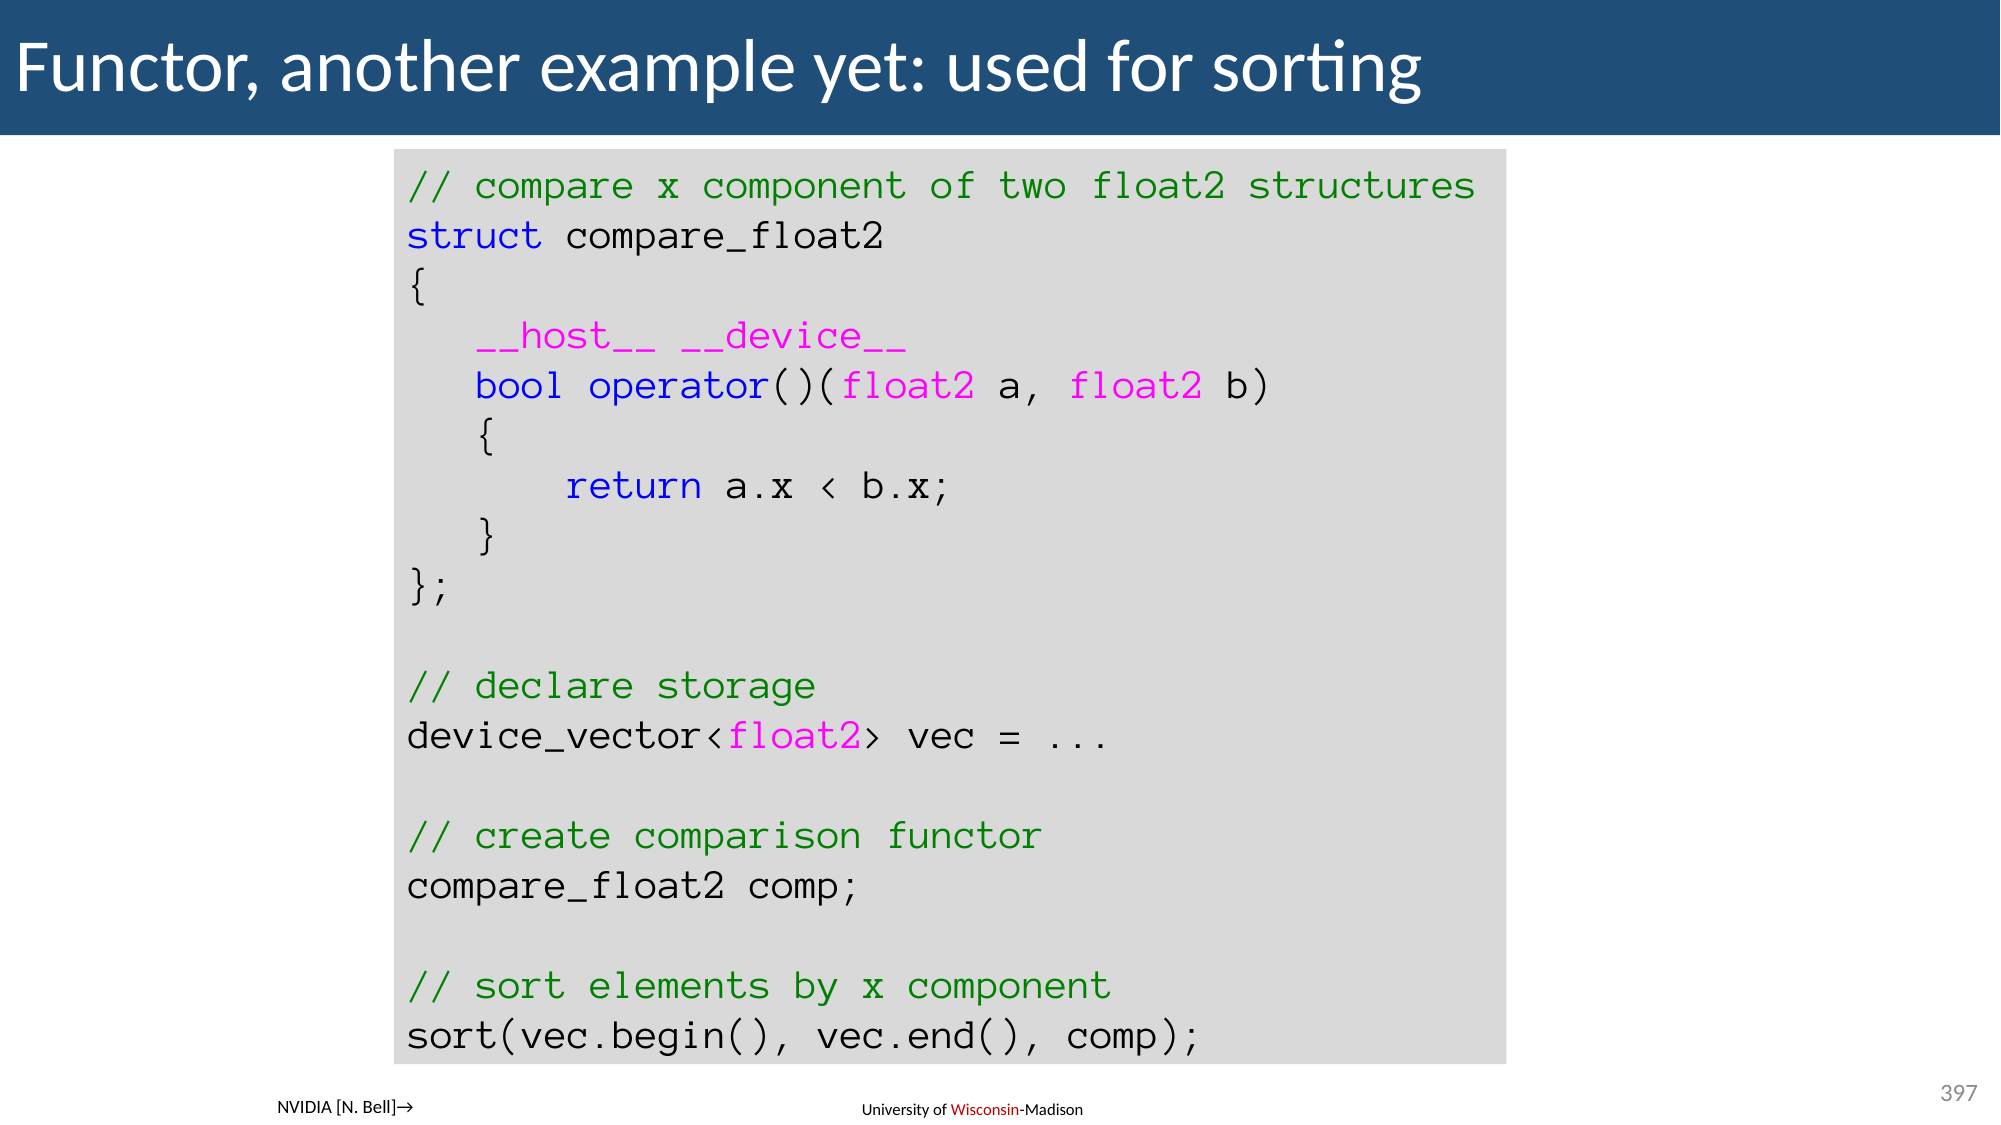

# Functor, another example yet: used for sorting
// compare x component of two float2 structures
struct compare_float2
{
   __host__ __device__
   bool operator()(float2 a, float2 b)
   {
       return a.x < b.x;
   }
};

// declare storage
device_vector<float2> vec = ...

// create comparison functor
compare_float2 comp;

// sort elements by x component
sort(vec.begin(), vec.end(), comp);
397
NVIDIA [N. Bell]→